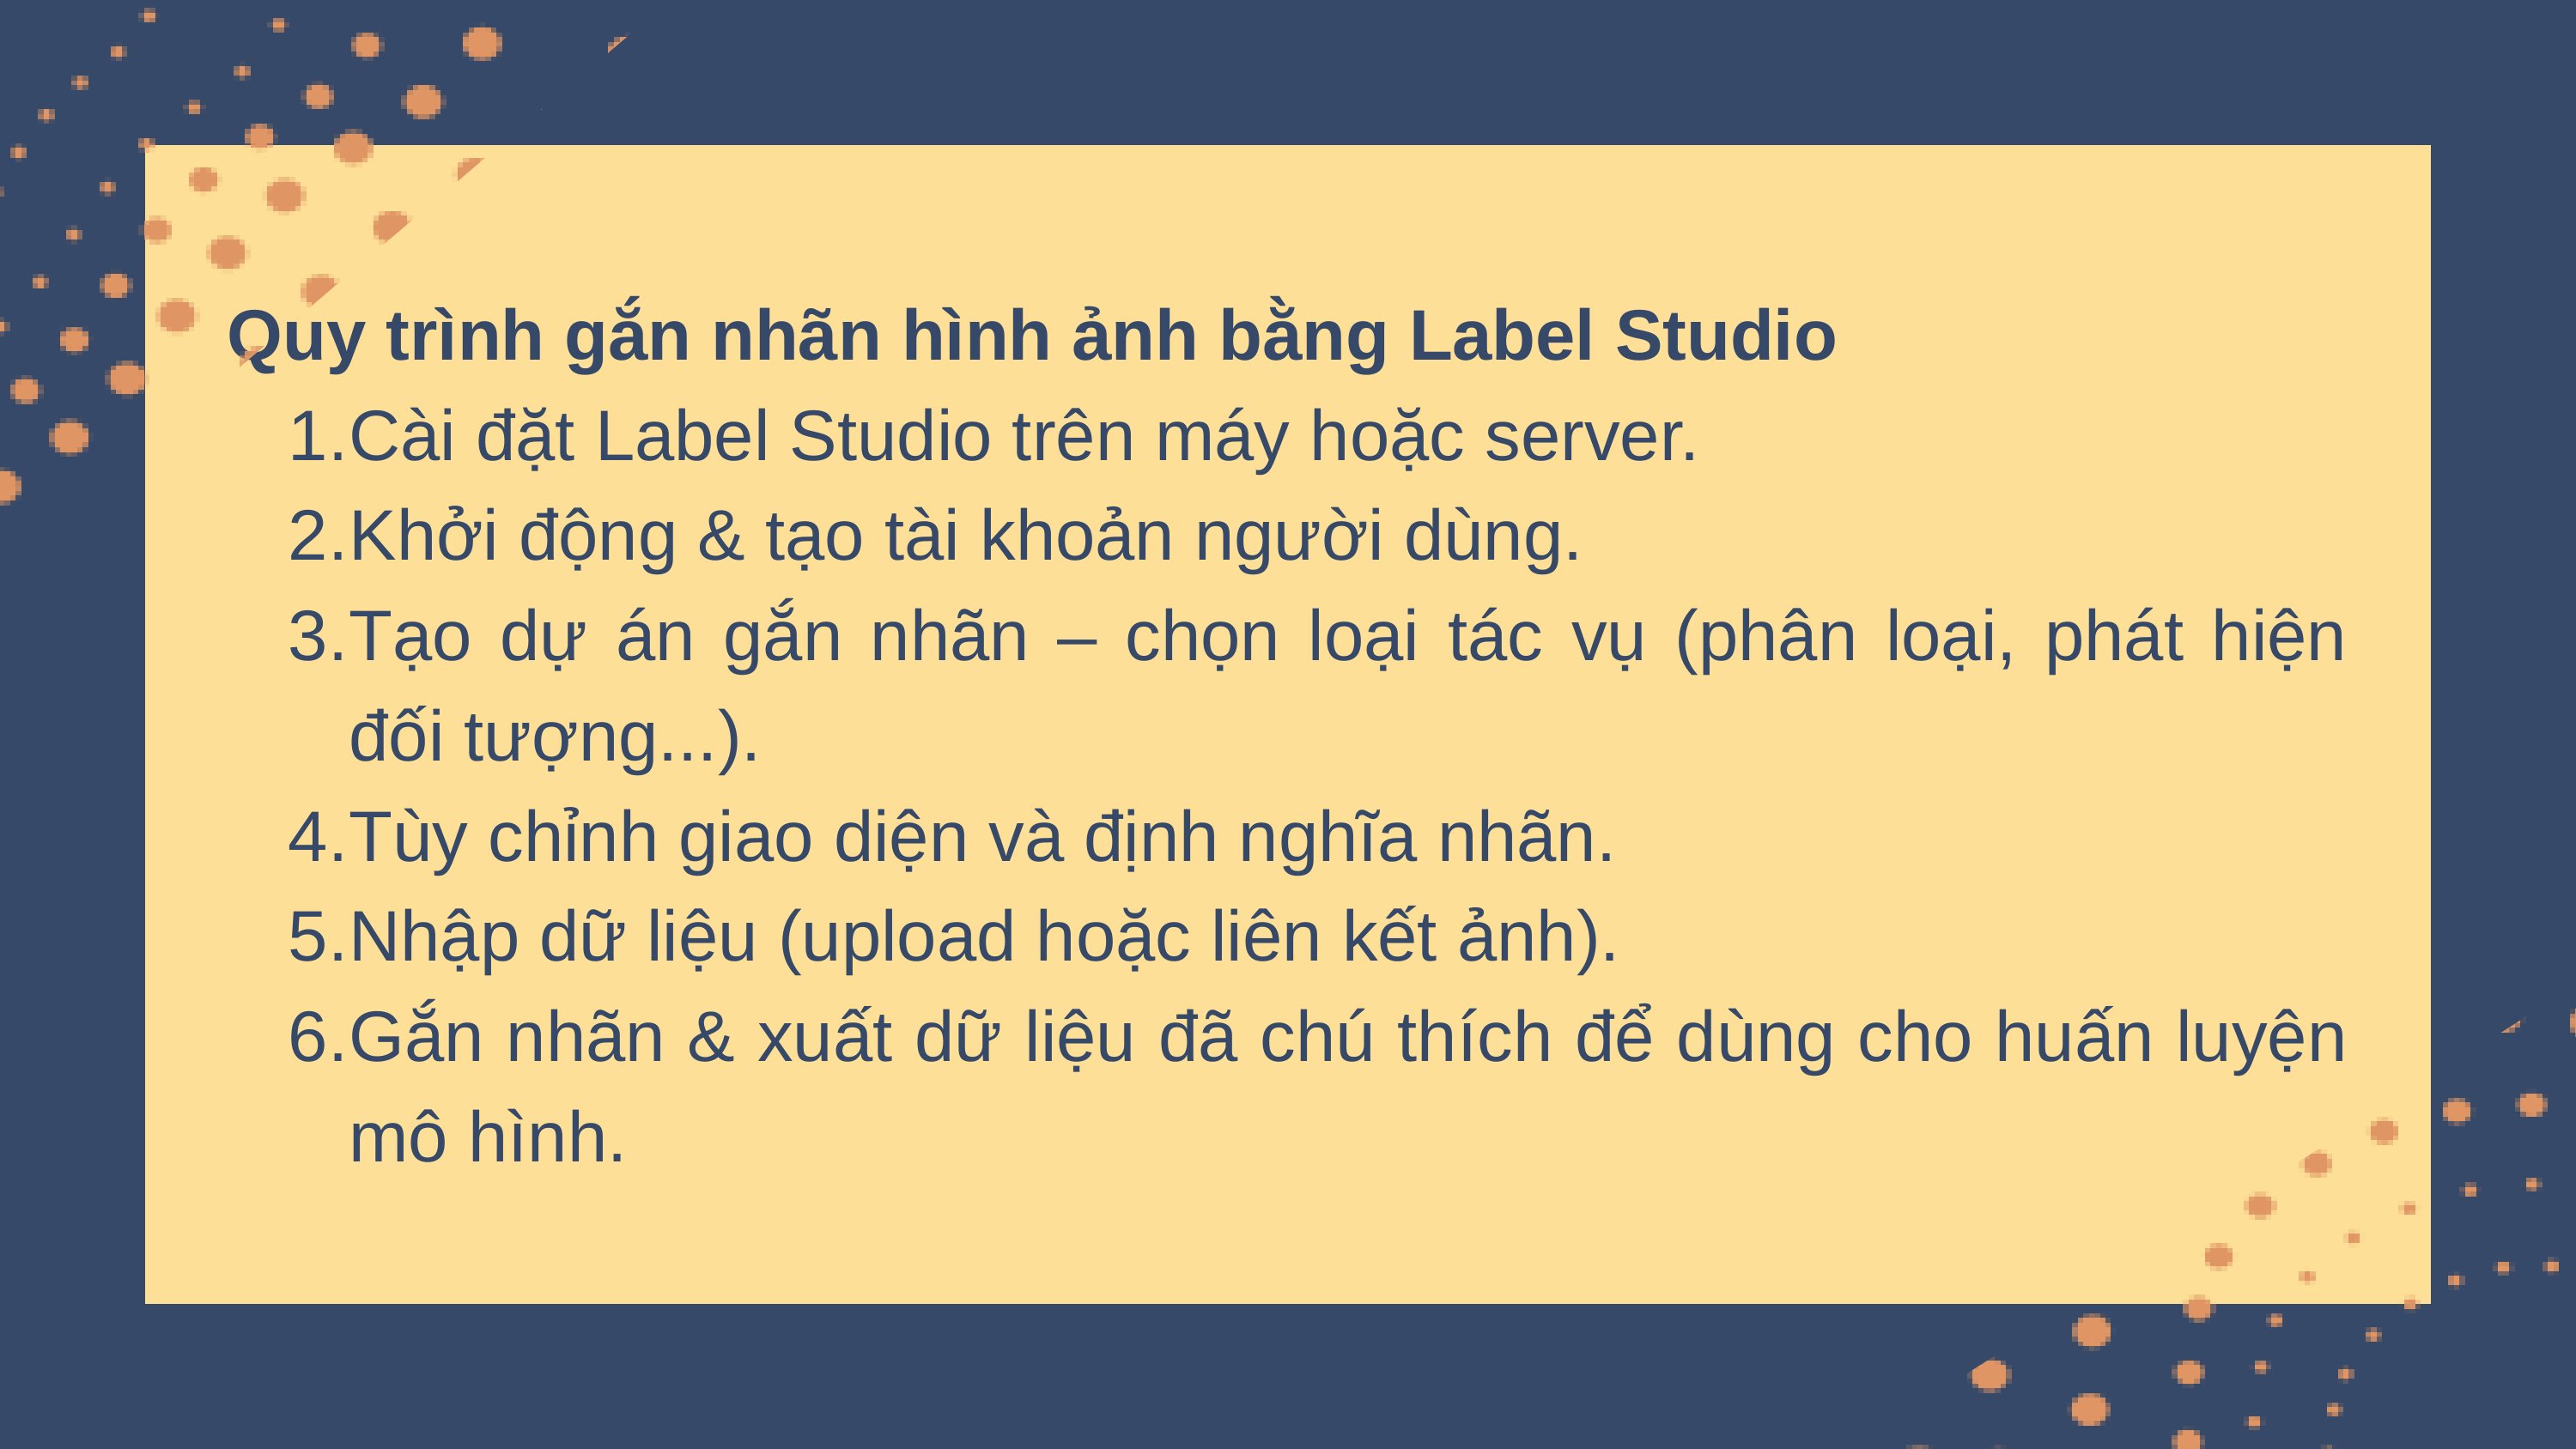

Quy trình gắn nhãn hình ảnh bằng Label Studio
Cài đặt Label Studio trên máy hoặc server.
Khởi động & tạo tài khoản người dùng.
Tạo dự án gắn nhãn – chọn loại tác vụ (phân loại, phát hiện đối tượng...).
Tùy chỉnh giao diện và định nghĩa nhãn.
Nhập dữ liệu (upload hoặc liên kết ảnh).
Gắn nhãn & xuất dữ liệu đã chú thích để dùng cho huấn luyện mô hình.